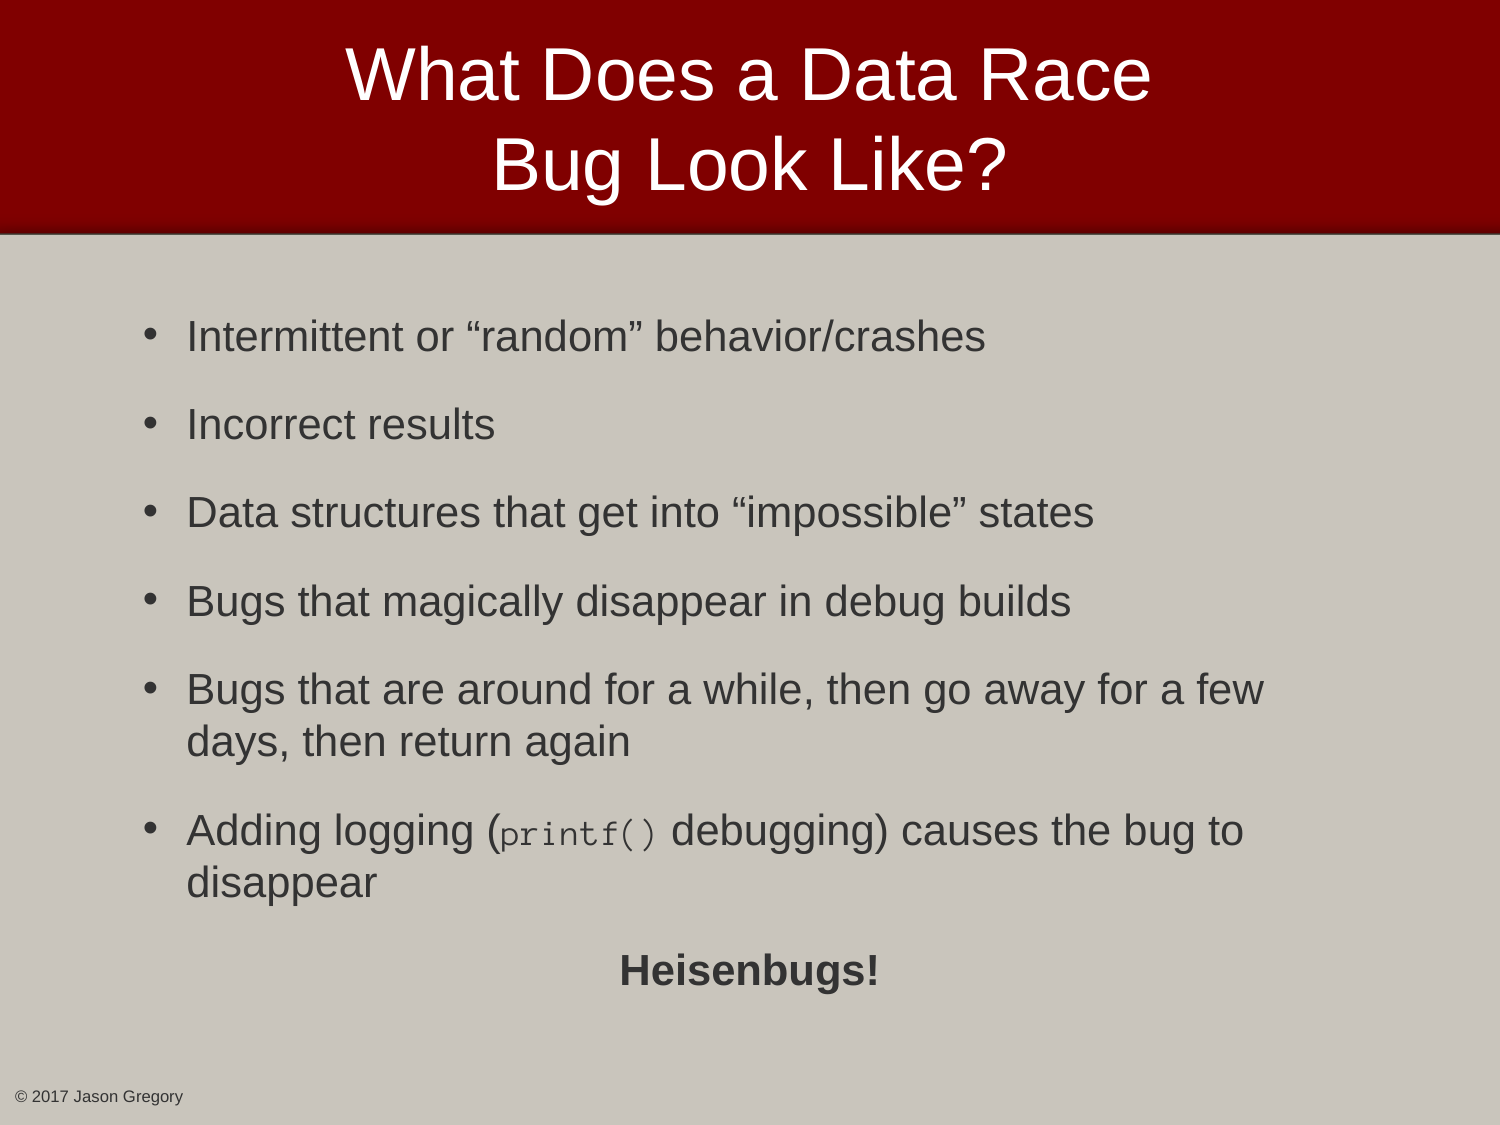

# What Does a Data Race Bug Look Like?
Intermittent or “random” behavior/crashes
Incorrect results
Data structures that get into “impossible” states
Bugs that magically disappear in debug builds
Bugs that are around for a while, then go away for a few days, then return again
Adding logging (printf() debugging) causes the bug to disappear
Heisenbugs!

© 2017 Jason Gregory